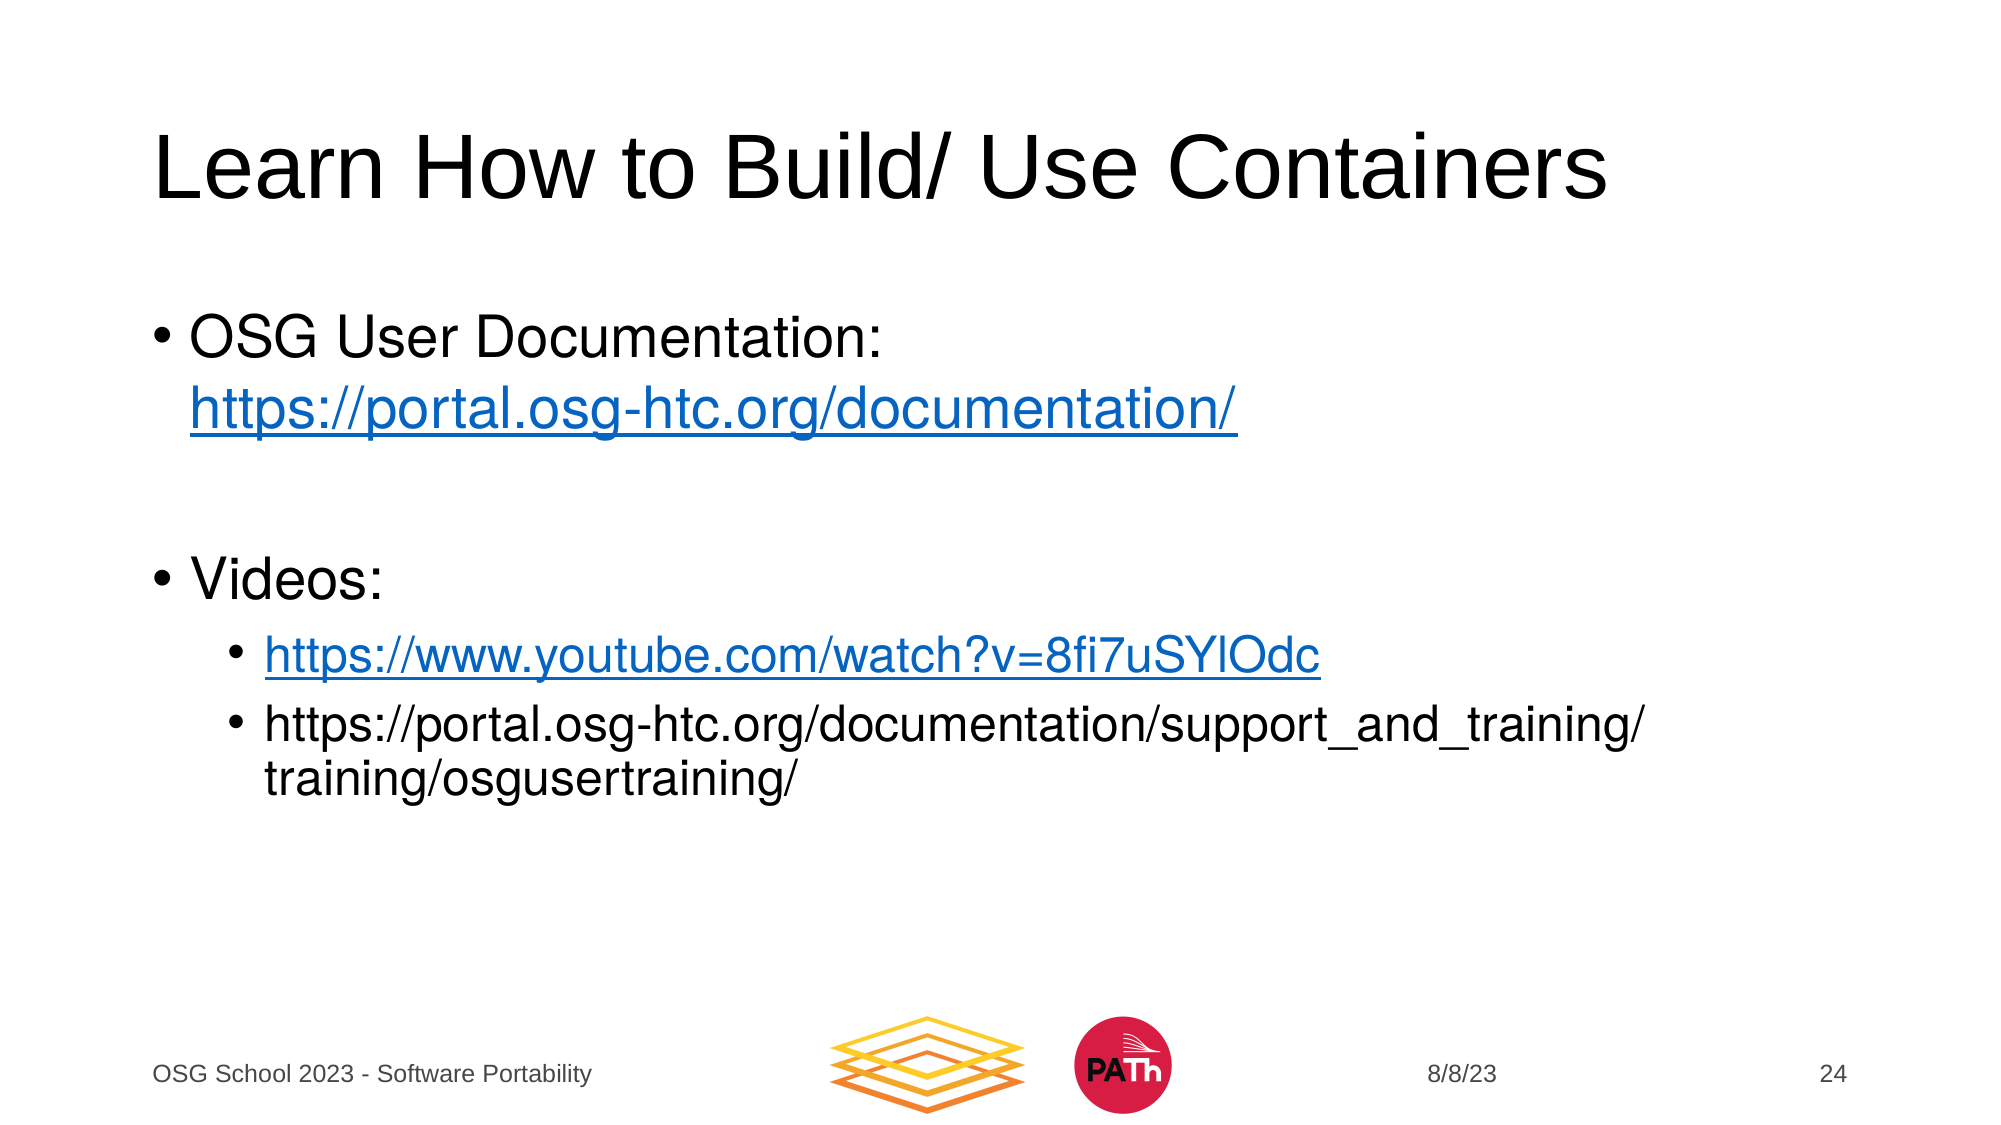

# Learn How to Build/ Use Containers
OSG User Documentation: https://portal.osg-htc.org/documentation/

Videos:
https://www.youtube.com/watch?v=8fi7uSYlOdc
https://portal.osg-htc.org/documentation/support_and_training/training/osgusertraining/

OSG School 2023 - Software Portability
8/8/23
24